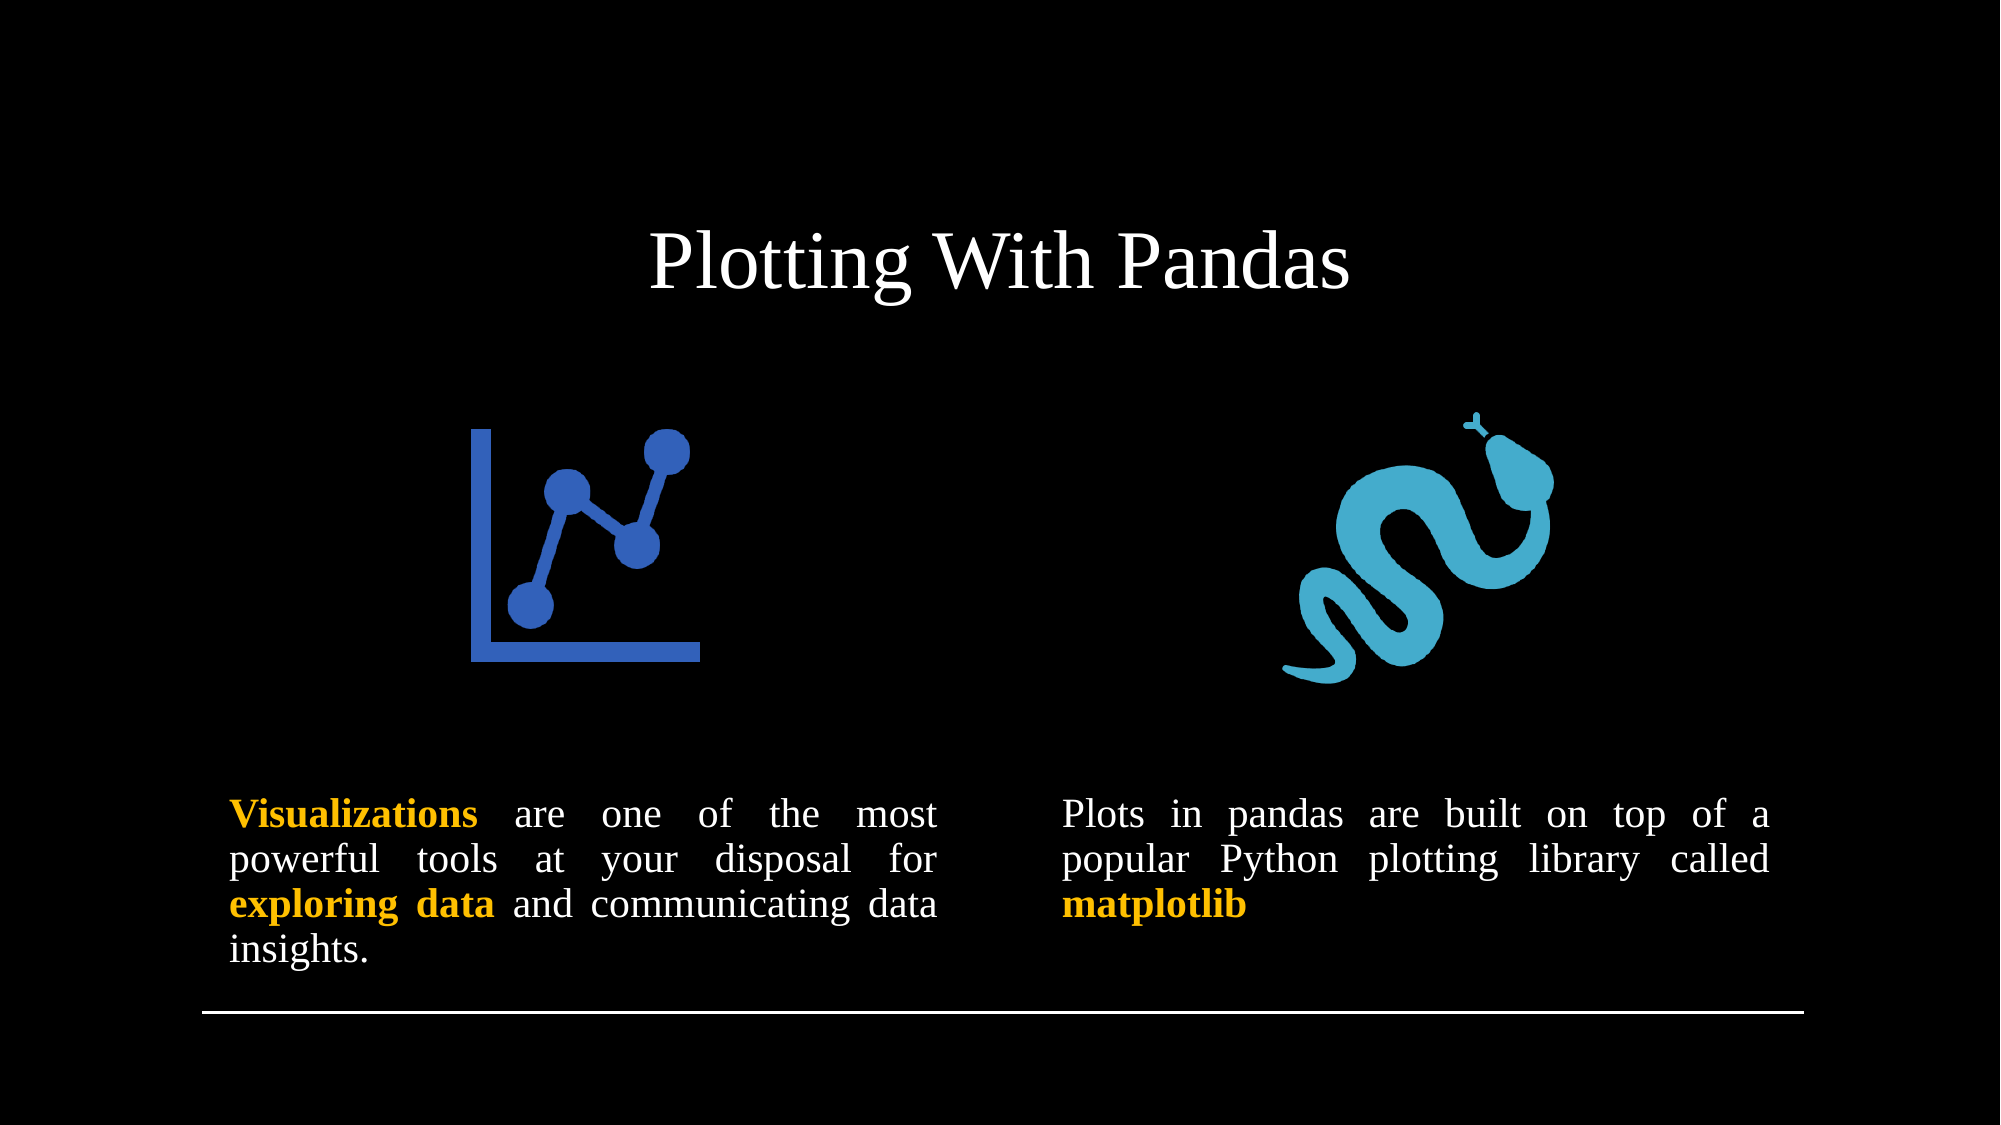

# Plotting With Pandas
Visualizations are one of the most powerful tools at your disposal for exploring data and communicating data insights.
Plots in pandas are built on top of a popular Python plotting library called matplotlib